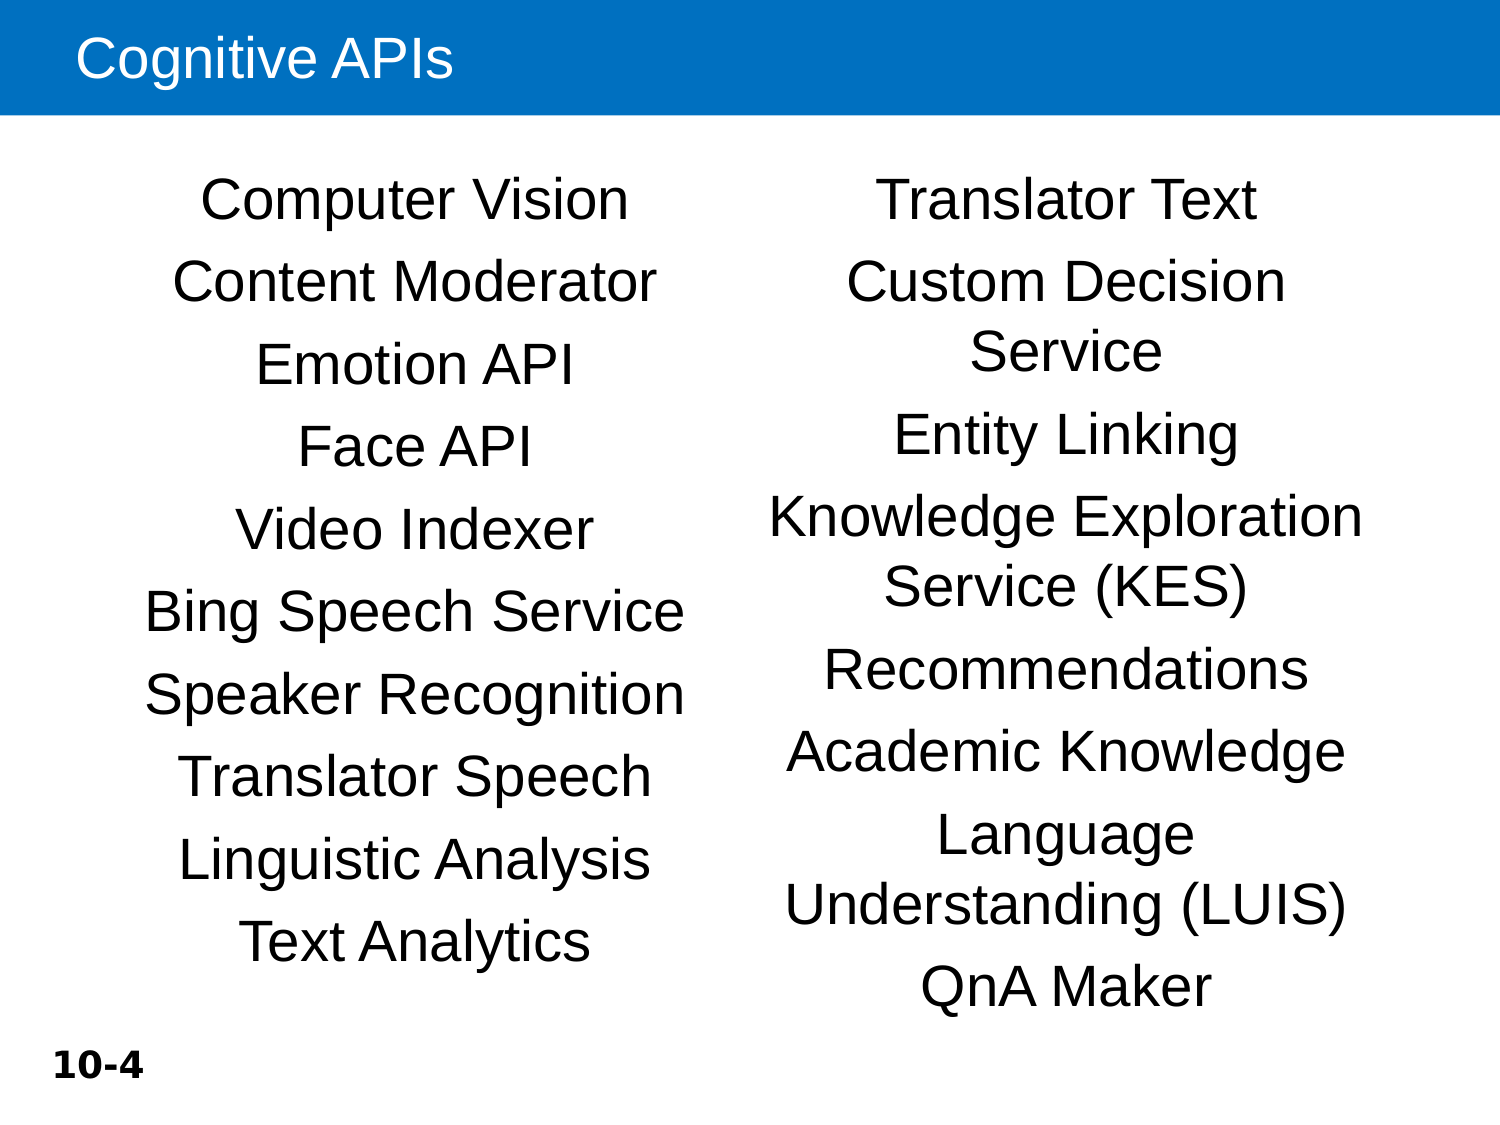

# Cognitive APIs
Computer Vision
Content Moderator
Emotion API
Face API
Video Indexer
Bing Speech Service
Speaker Recognition
Translator Speech
Linguistic Analysis
Text Analytics
Translator Text
Custom Decision Service
Entity Linking
Knowledge Exploration Service (KES)
Recommendations
Academic Knowledge
Language Understanding (LUIS)
QnA Maker
10-4